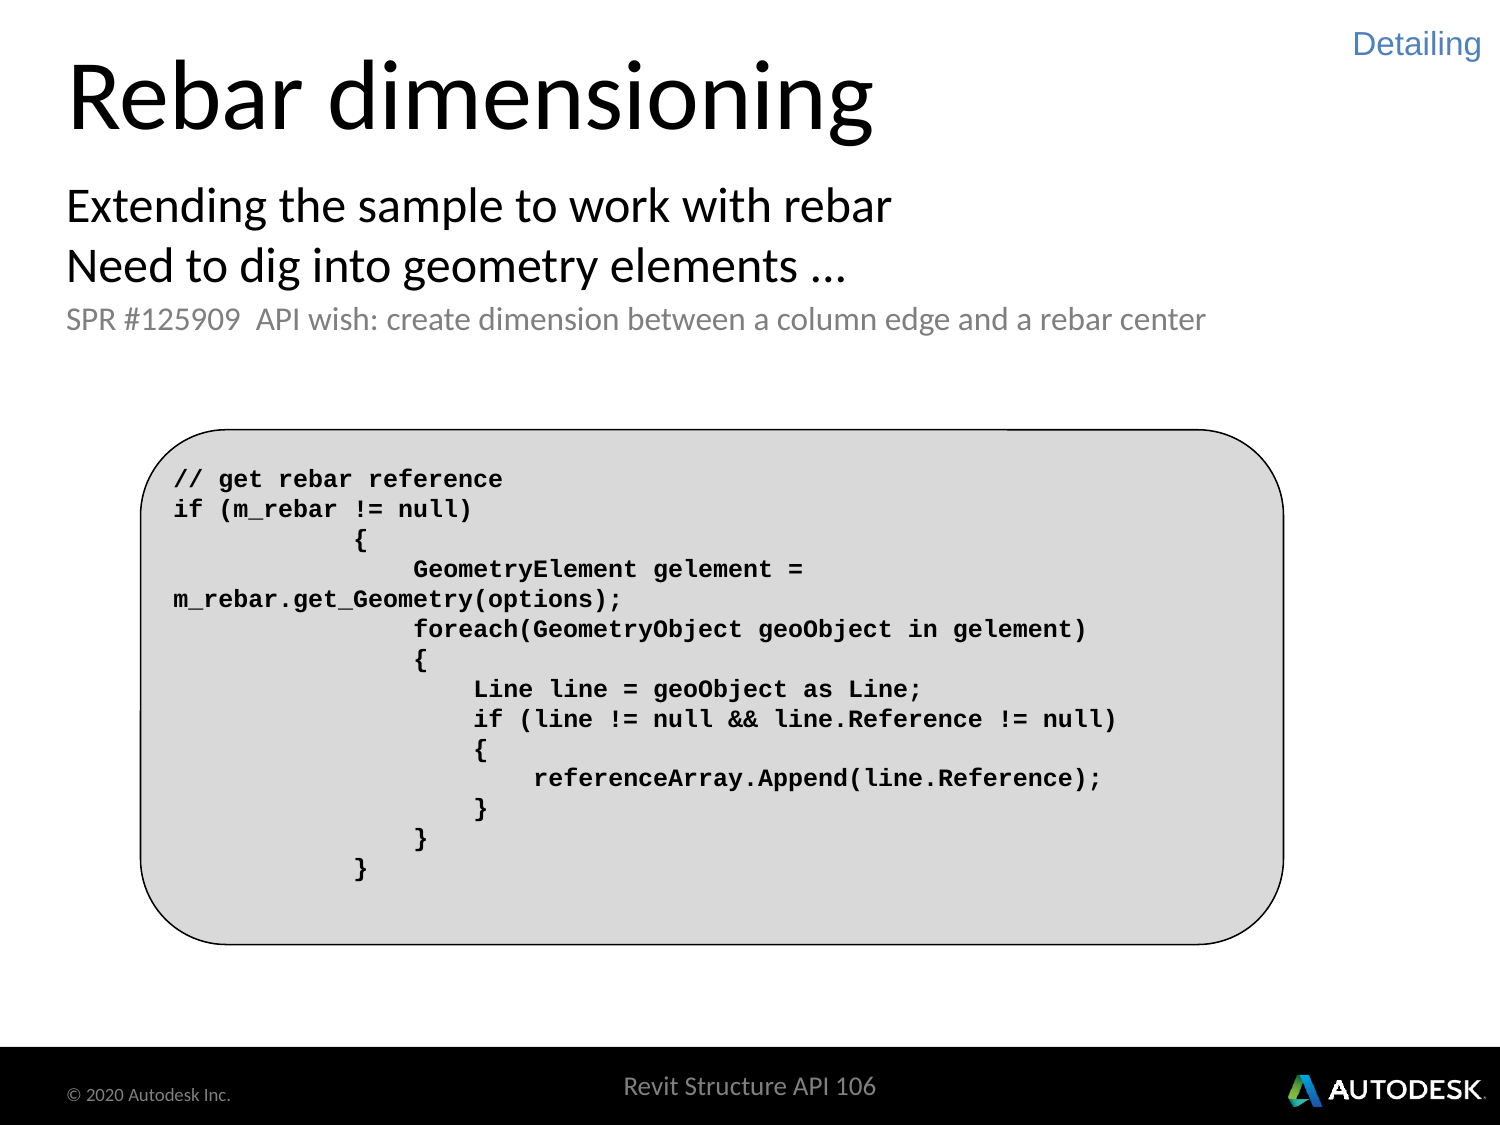

# Rebar dimensioning
Detailing
Extending the sample to work with rebar
Need to dig into geometry elements ...
SPR #125909  API wish: create dimension between a column edge and a rebar center
// get rebar reference
if (m_rebar != null)
            {
                GeometryElement gelement = m_rebar.get_Geometry(options);
                foreach(GeometryObject geoObject in gelement)
                {
                    Line line = geoObject as Line;
                    if (line != null && line.Reference != null)
                    {
                        referenceArray.Append(line.Reference);
                    }
                }
            }